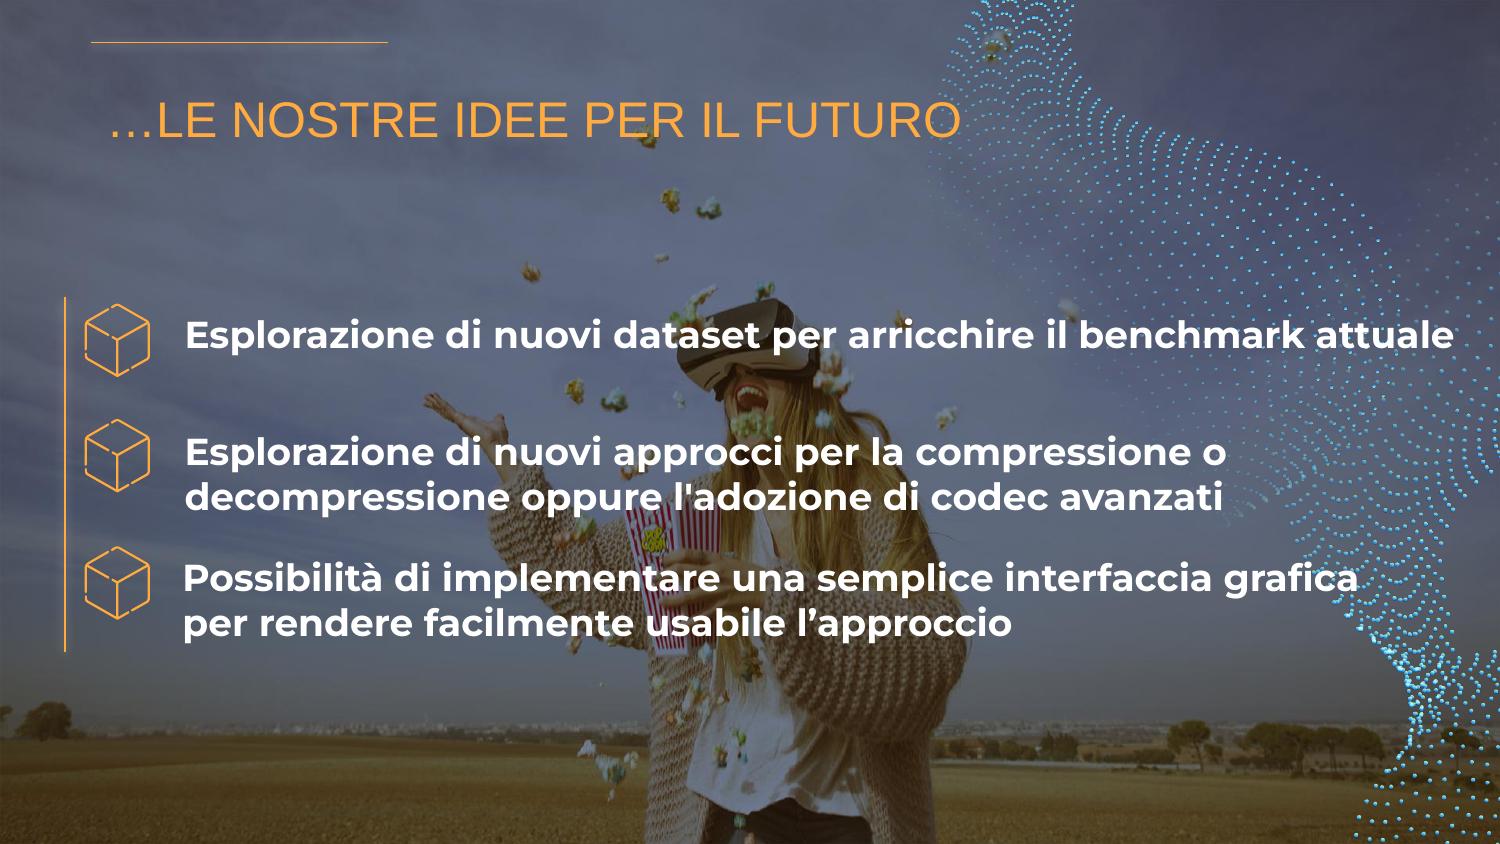

…LE NOSTRE IDEE PER IL FUTURO

Esplorazione di nuovi dataset per arricchire il benchmark attuale

Esplorazione di nuovi approcci per la compressione o decompressione oppure l'adozione di codec avanzati

Possibilità di implementare una semplice interfaccia grafica
per rendere facilmente usabile l’approccio